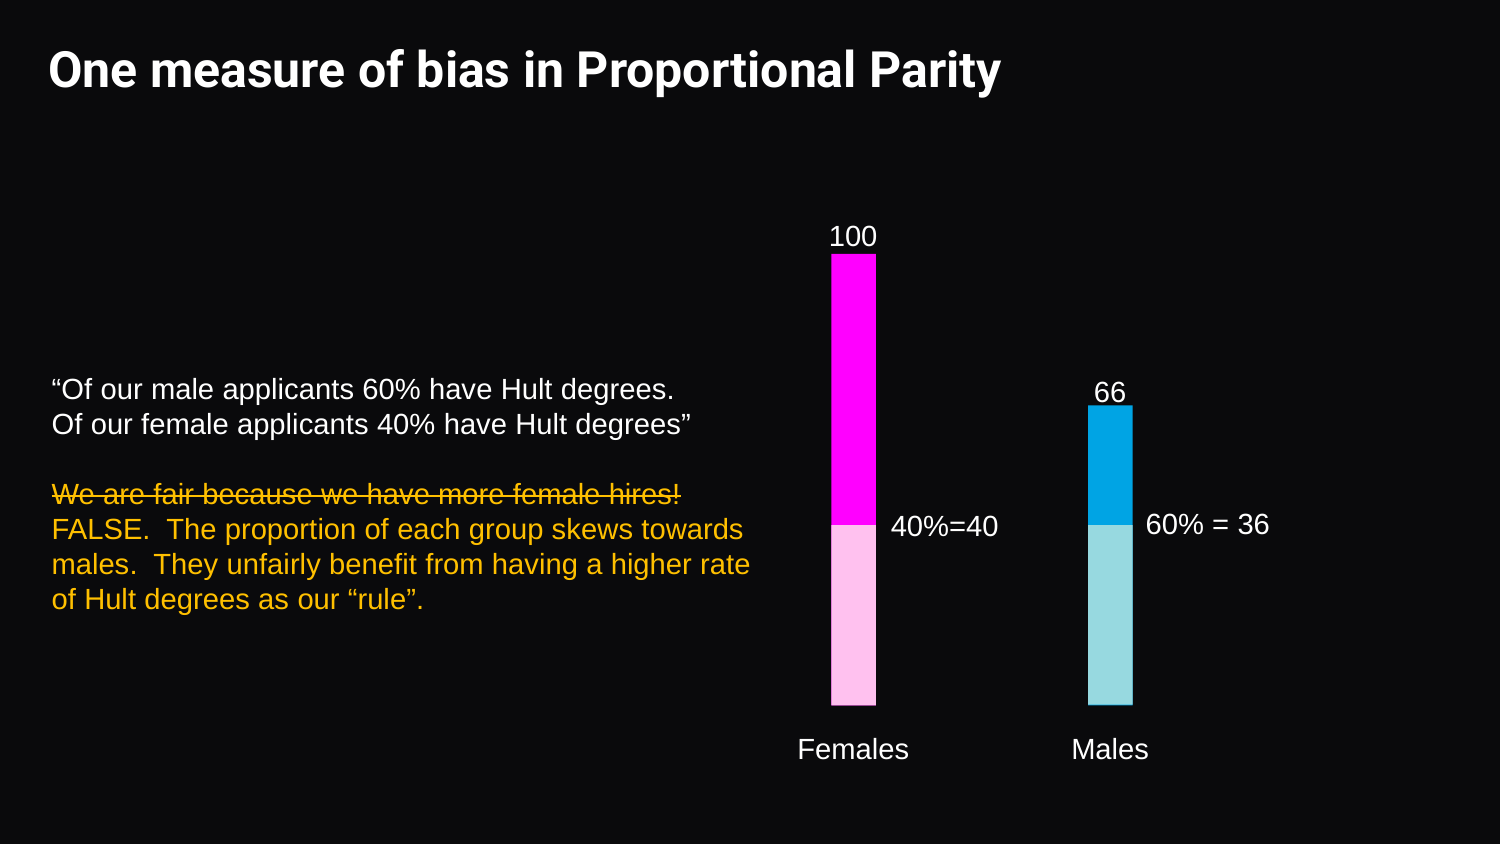

# One measure of bias in Proportional Parity
100
“Of our male applicants 60% have Hult degrees.
Of our female applicants 40% have Hult degrees”

We are fair because we have more female hires!
FALSE.  The proportion of each group skews towards males.  They unfairly benefit from having a higher rate of Hult degrees as our “rule”.
66

60% = 36
40%=40

Females
Males